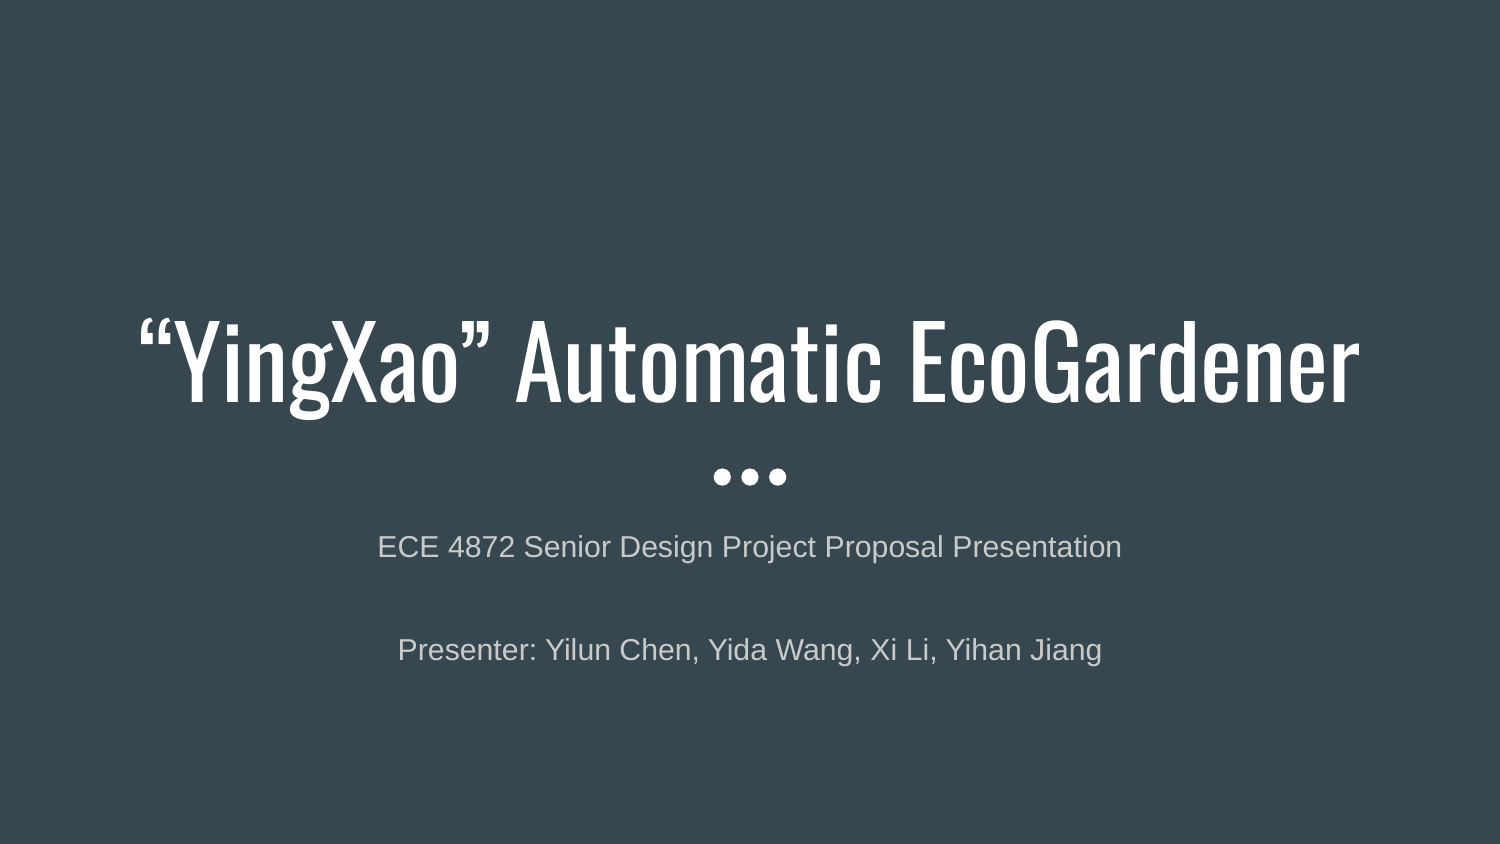

# “YingXao” Automatic EcoGardener
ECE 4872 Senior Design Project Proposal Presentation

Presenter: Yilun Chen, Yida Wang, Xi Li, Yihan Jiang